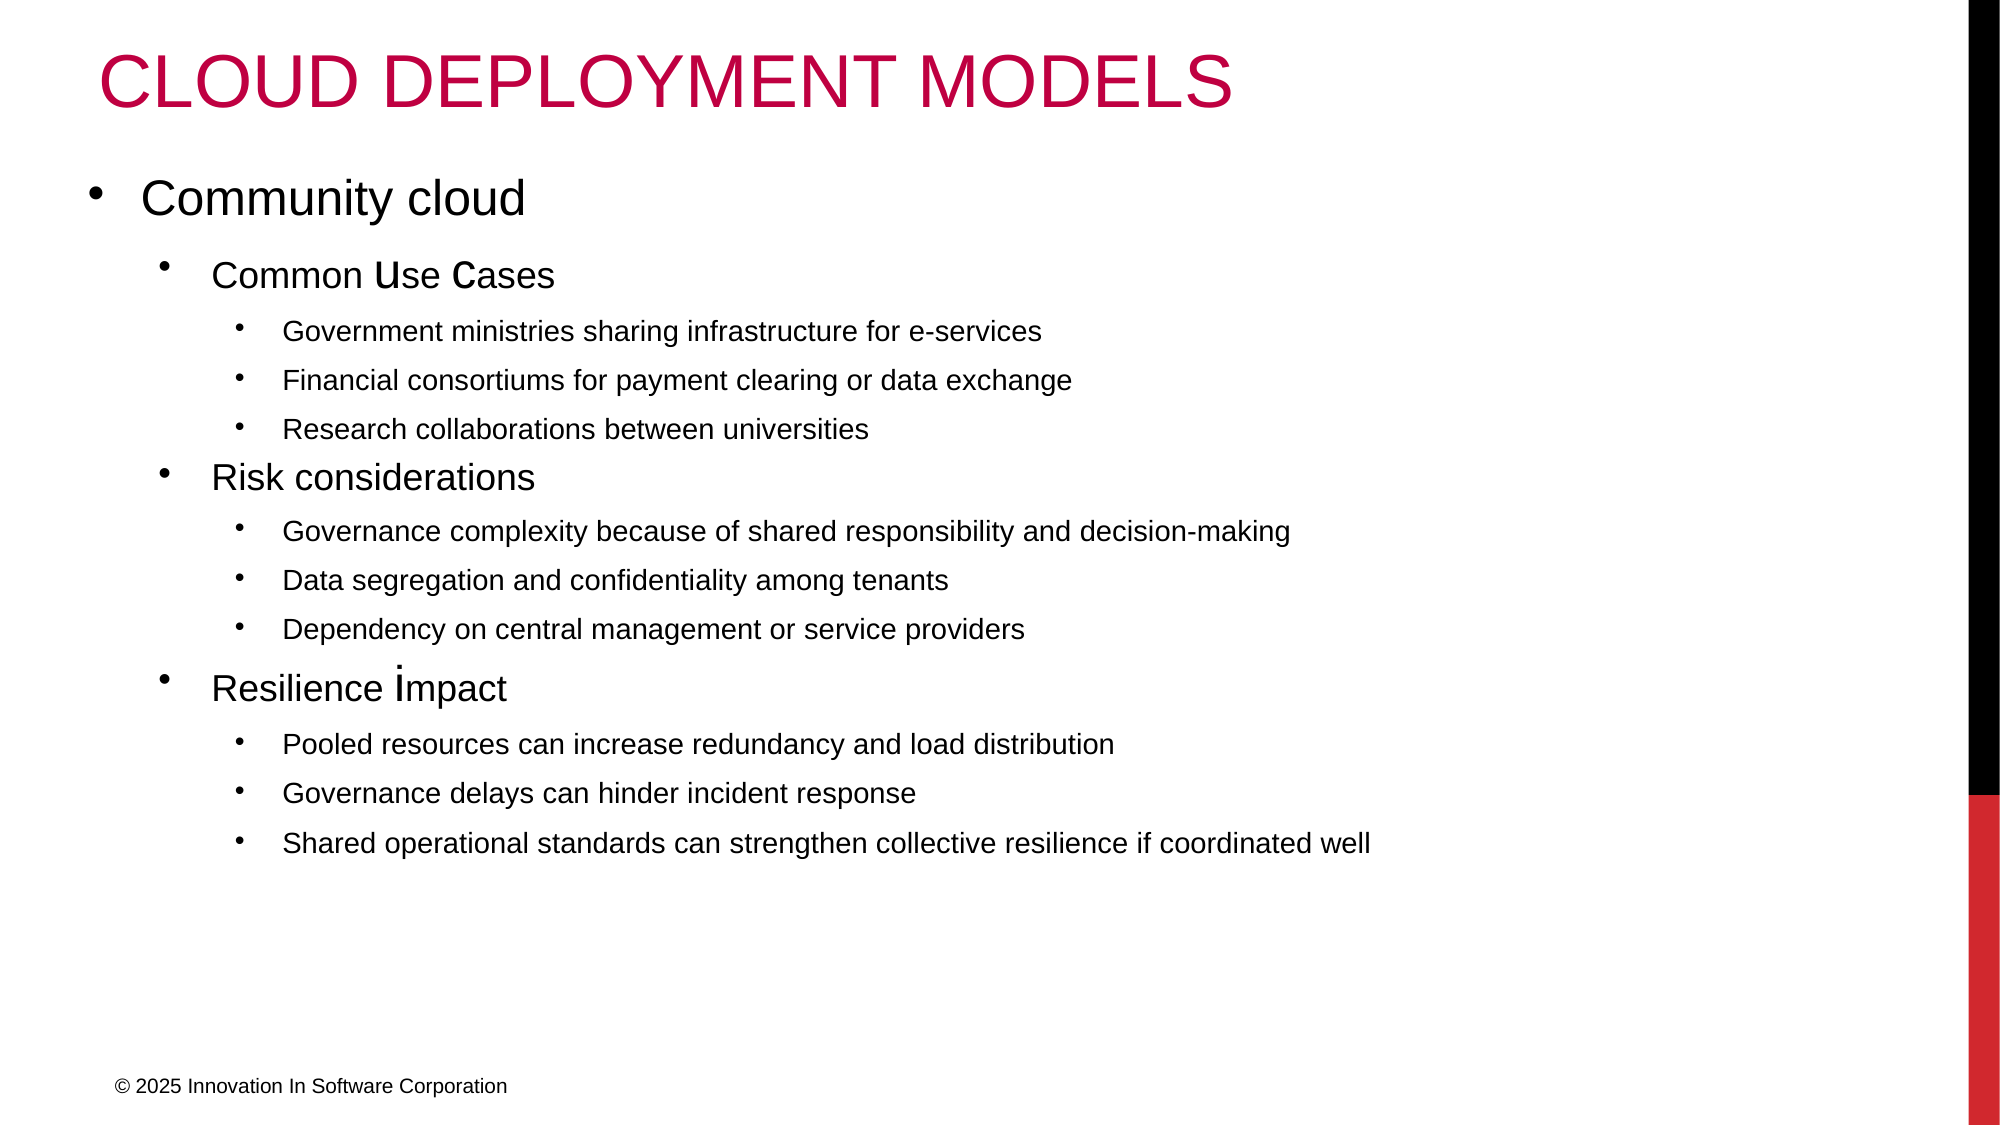

# Cloud Deployment Models
Community cloud
Common use cases
Government ministries sharing infrastructure for e-services
Financial consortiums for payment clearing or data exchange
Research collaborations between universities
Risk considerations
Governance complexity because of shared responsibility and decision-making
Data segregation and confidentiality among tenants
Dependency on central management or service providers
Resilience impact
Pooled resources can increase redundancy and load distribution
Governance delays can hinder incident response
Shared operational standards can strengthen collective resilience if coordinated well
© 2025 Innovation In Software Corporation